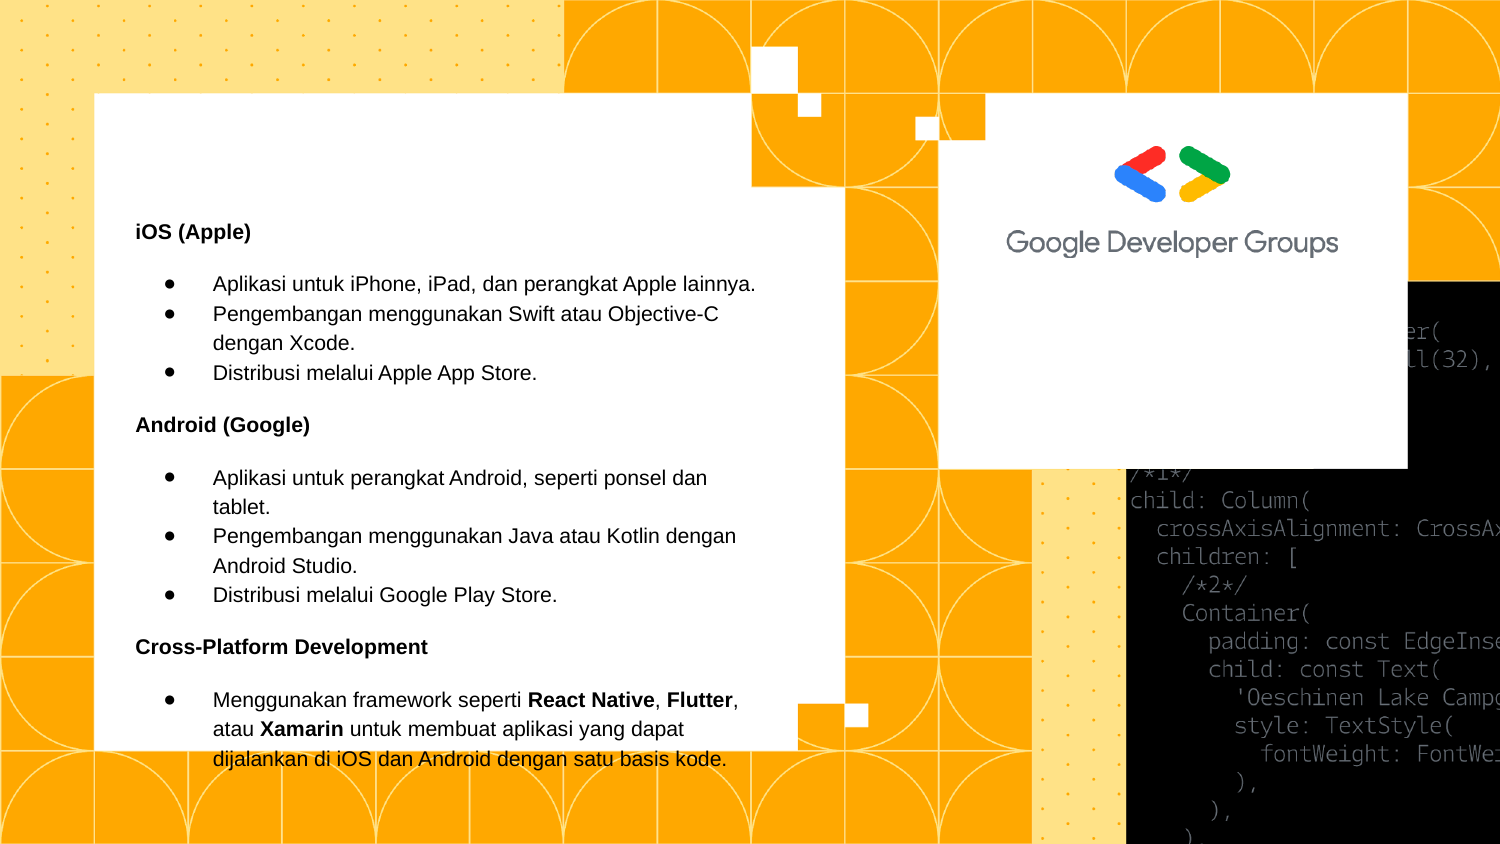

# iOS (Apple)
Aplikasi untuk iPhone, iPad, dan perangkat Apple lainnya.
Pengembangan menggunakan Swift atau Objective-C dengan Xcode.
Distribusi melalui Apple App Store.
Android (Google)
Aplikasi untuk perangkat Android, seperti ponsel dan tablet.
Pengembangan menggunakan Java atau Kotlin dengan Android Studio.
Distribusi melalui Google Play Store.
Cross-Platform Development
Menggunakan framework seperti React Native, Flutter, atau Xamarin untuk membuat aplikasi yang dapat dijalankan di iOS dan Android dengan satu basis kode.